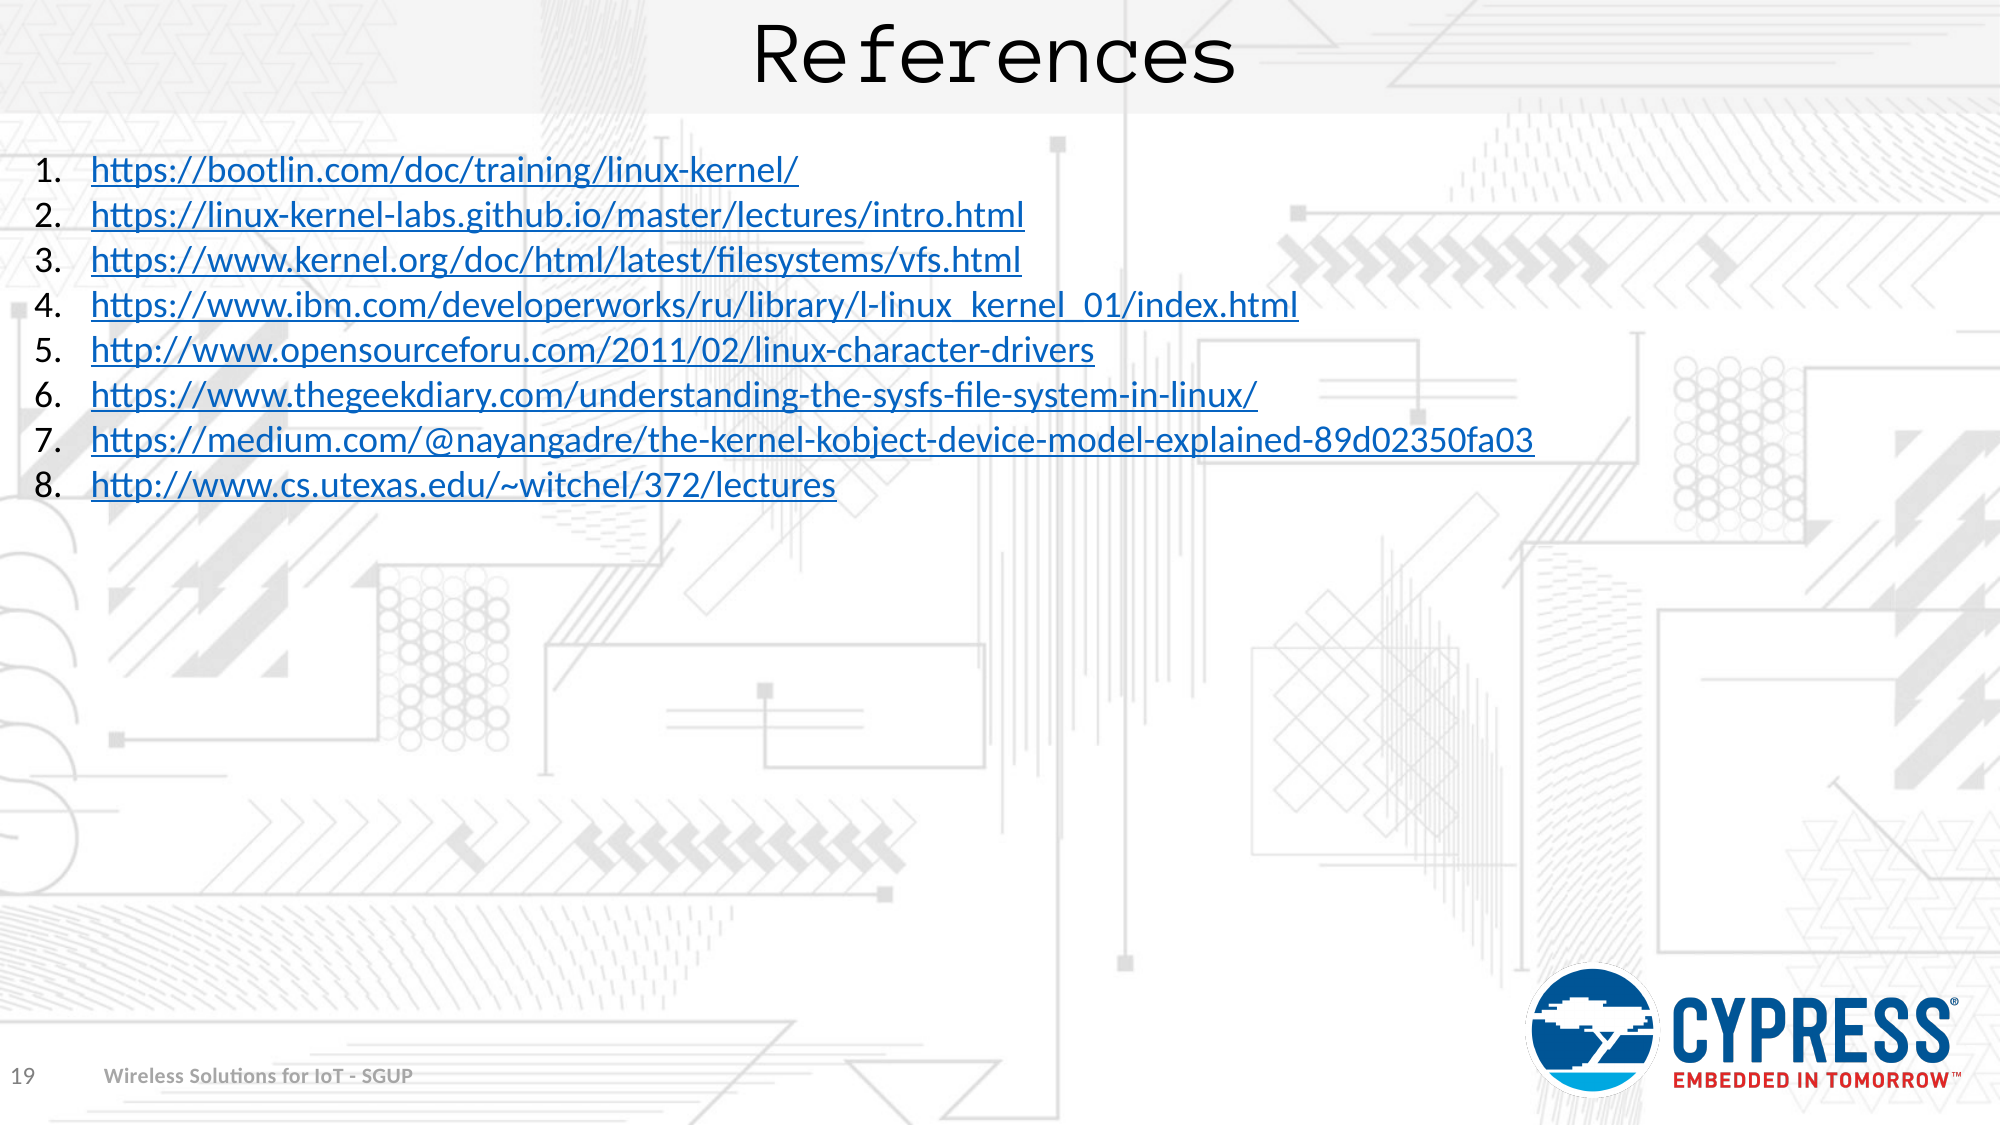

# References
https://bootlin.com/doc/training/linux-kernel/
https://linux-kernel-labs.github.io/master/lectures/intro.html
https://www.kernel.org/doc/html/latest/filesystems/vfs.html
https://www.ibm.com/developerworks/ru/library/l-linux_kernel_01/index.html
http://www.opensourceforu.com/2011/02/linux-character-drivers
https://www.thegeekdiary.com/understanding-the-sysfs-file-system-in-linux/
https://medium.com/@nayangadre/the-kernel-kobject-device-model-explained-89d02350fa03
http://www.cs.utexas.edu/~witchel/372/lectures